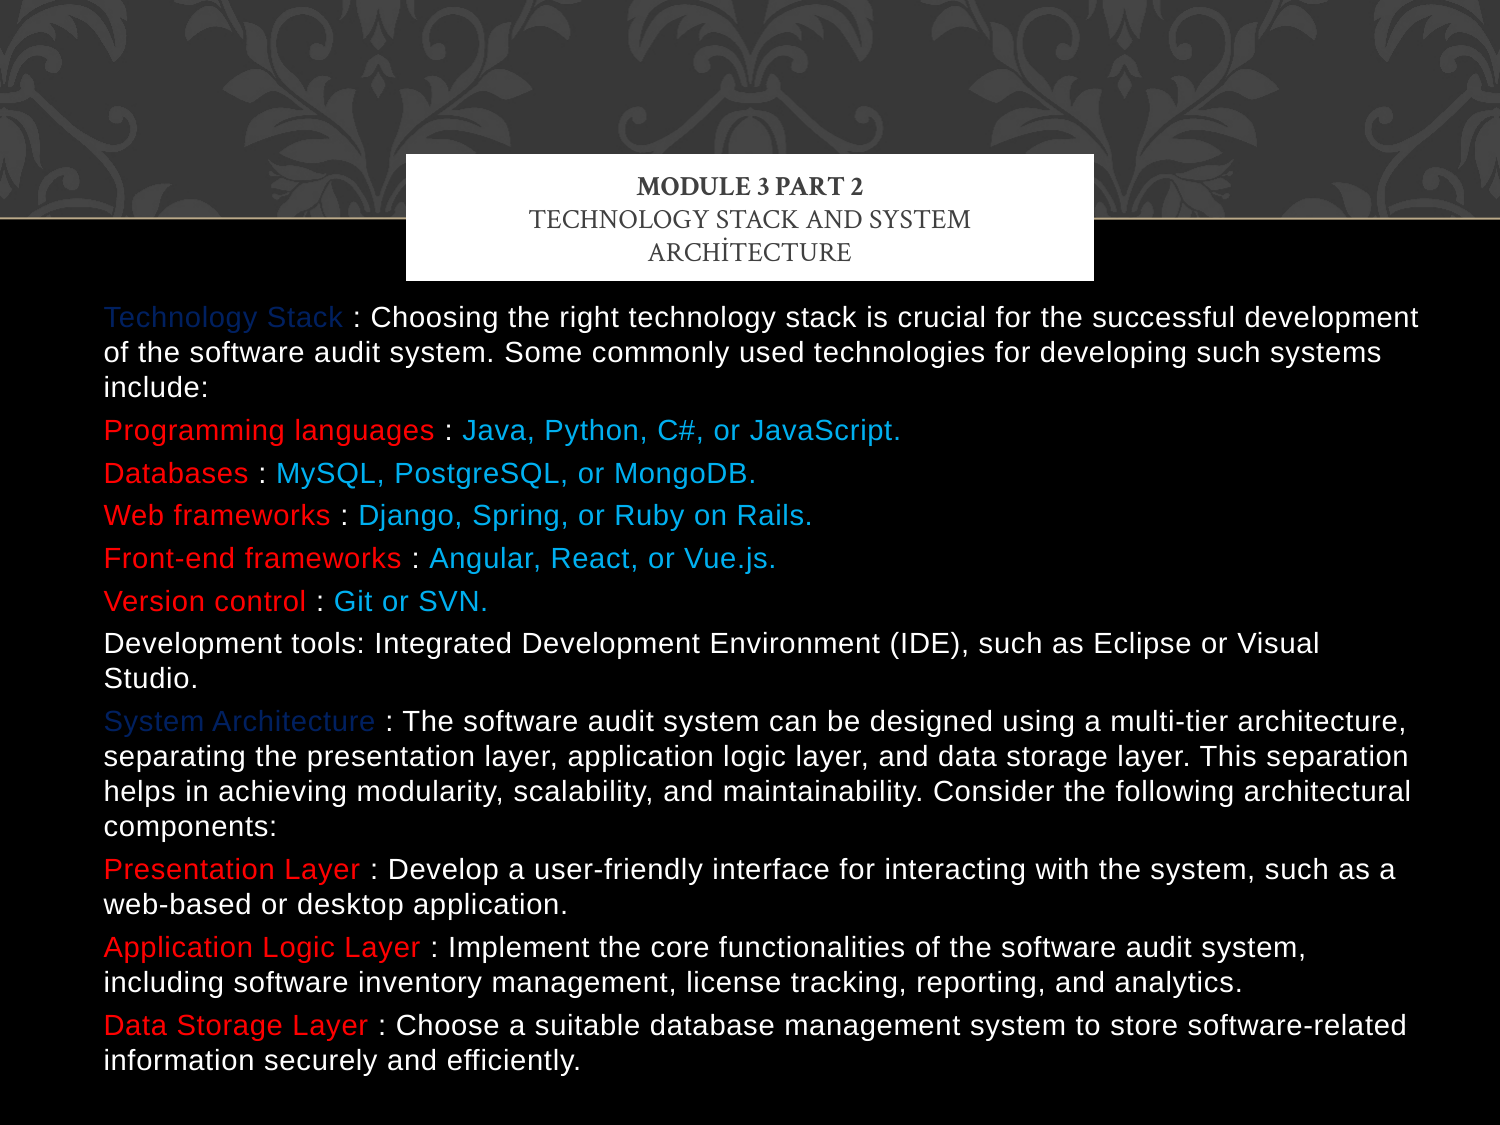

# Module 3 part 2 Technology Stack and system architecture
Technology Stack : Choosing the right technology stack is crucial for the successful development of the software audit system. Some commonly used technologies for developing such systems include:
Programming languages : Java, Python, C#, or JavaScript.
Databases : MySQL, PostgreSQL, or MongoDB.
Web frameworks : Django, Spring, or Ruby on Rails.
Front-end frameworks : Angular, React, or Vue.js.
Version control : Git or SVN.
Development tools: Integrated Development Environment (IDE), such as Eclipse or Visual Studio.
System Architecture : The software audit system can be designed using a multi-tier architecture, separating the presentation layer, application logic layer, and data storage layer. This separation helps in achieving modularity, scalability, and maintainability. Consider the following architectural components:
Presentation Layer : Develop a user-friendly interface for interacting with the system, such as a web-based or desktop application.
Application Logic Layer : Implement the core functionalities of the software audit system, including software inventory management, license tracking, reporting, and analytics.
Data Storage Layer : Choose a suitable database management system to store software-related information securely and efficiently.